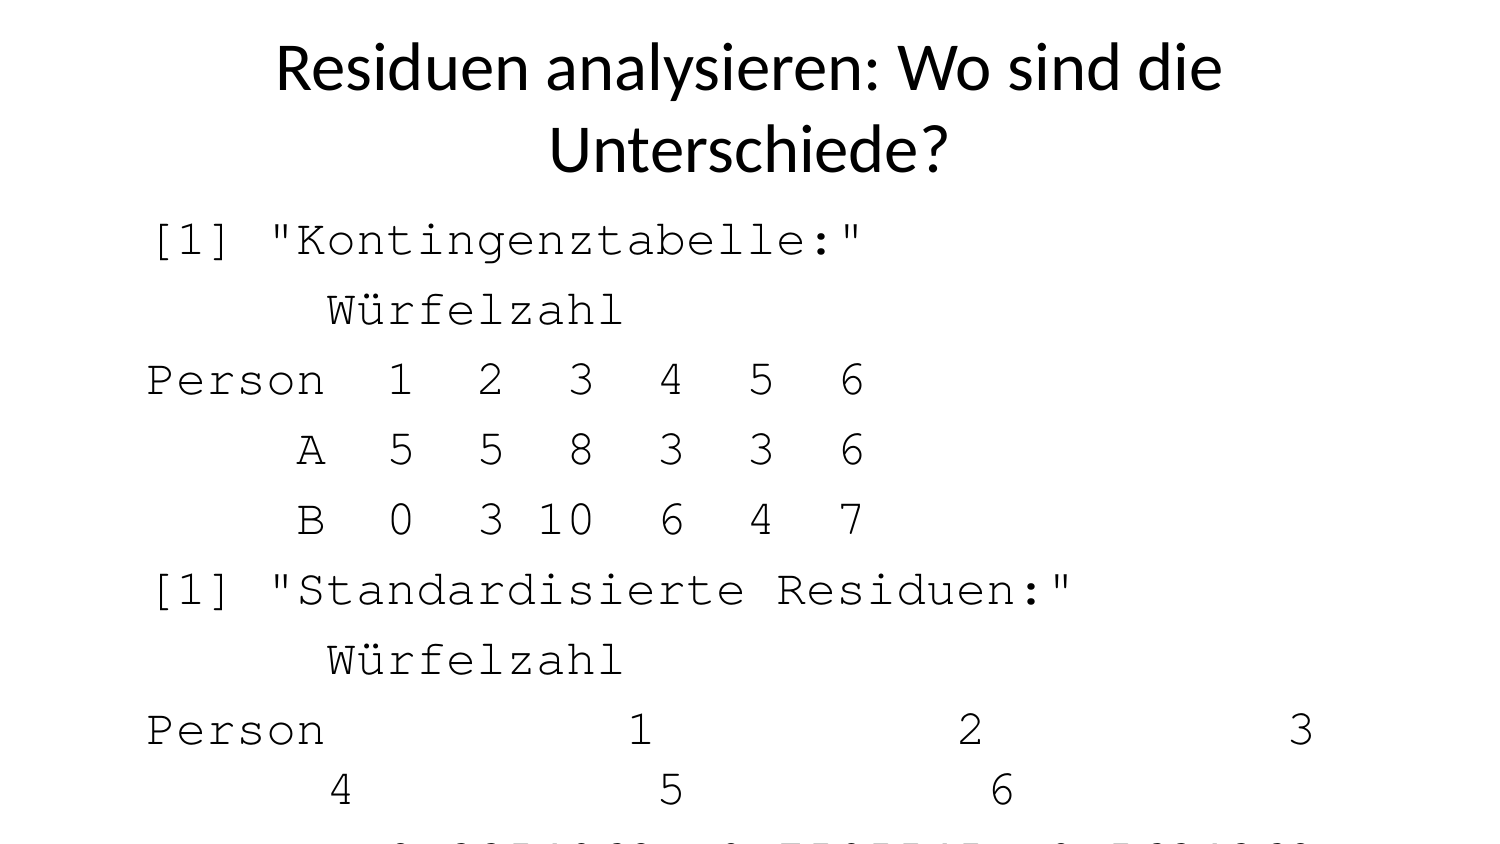

# Residuen analysieren: Wo sind die Unterschiede?
[1] "Kontingenztabelle:"
      Würfelzahl
Person  1  2  3  4  5  6
     A  5  5  8  3  3  6
     B  0  3 10  6  4  7
[1] "Standardisierte Residuen:"
      Würfelzahl
Person          1          2          3          4          5          6
     A  2.3354968  0.7595545 -0.5634362 -1.0846523 -0.4021506 -0.3133683
     B -2.3354968 -0.7595545  0.5634362  1.0846523  0.4021506  0.3133683